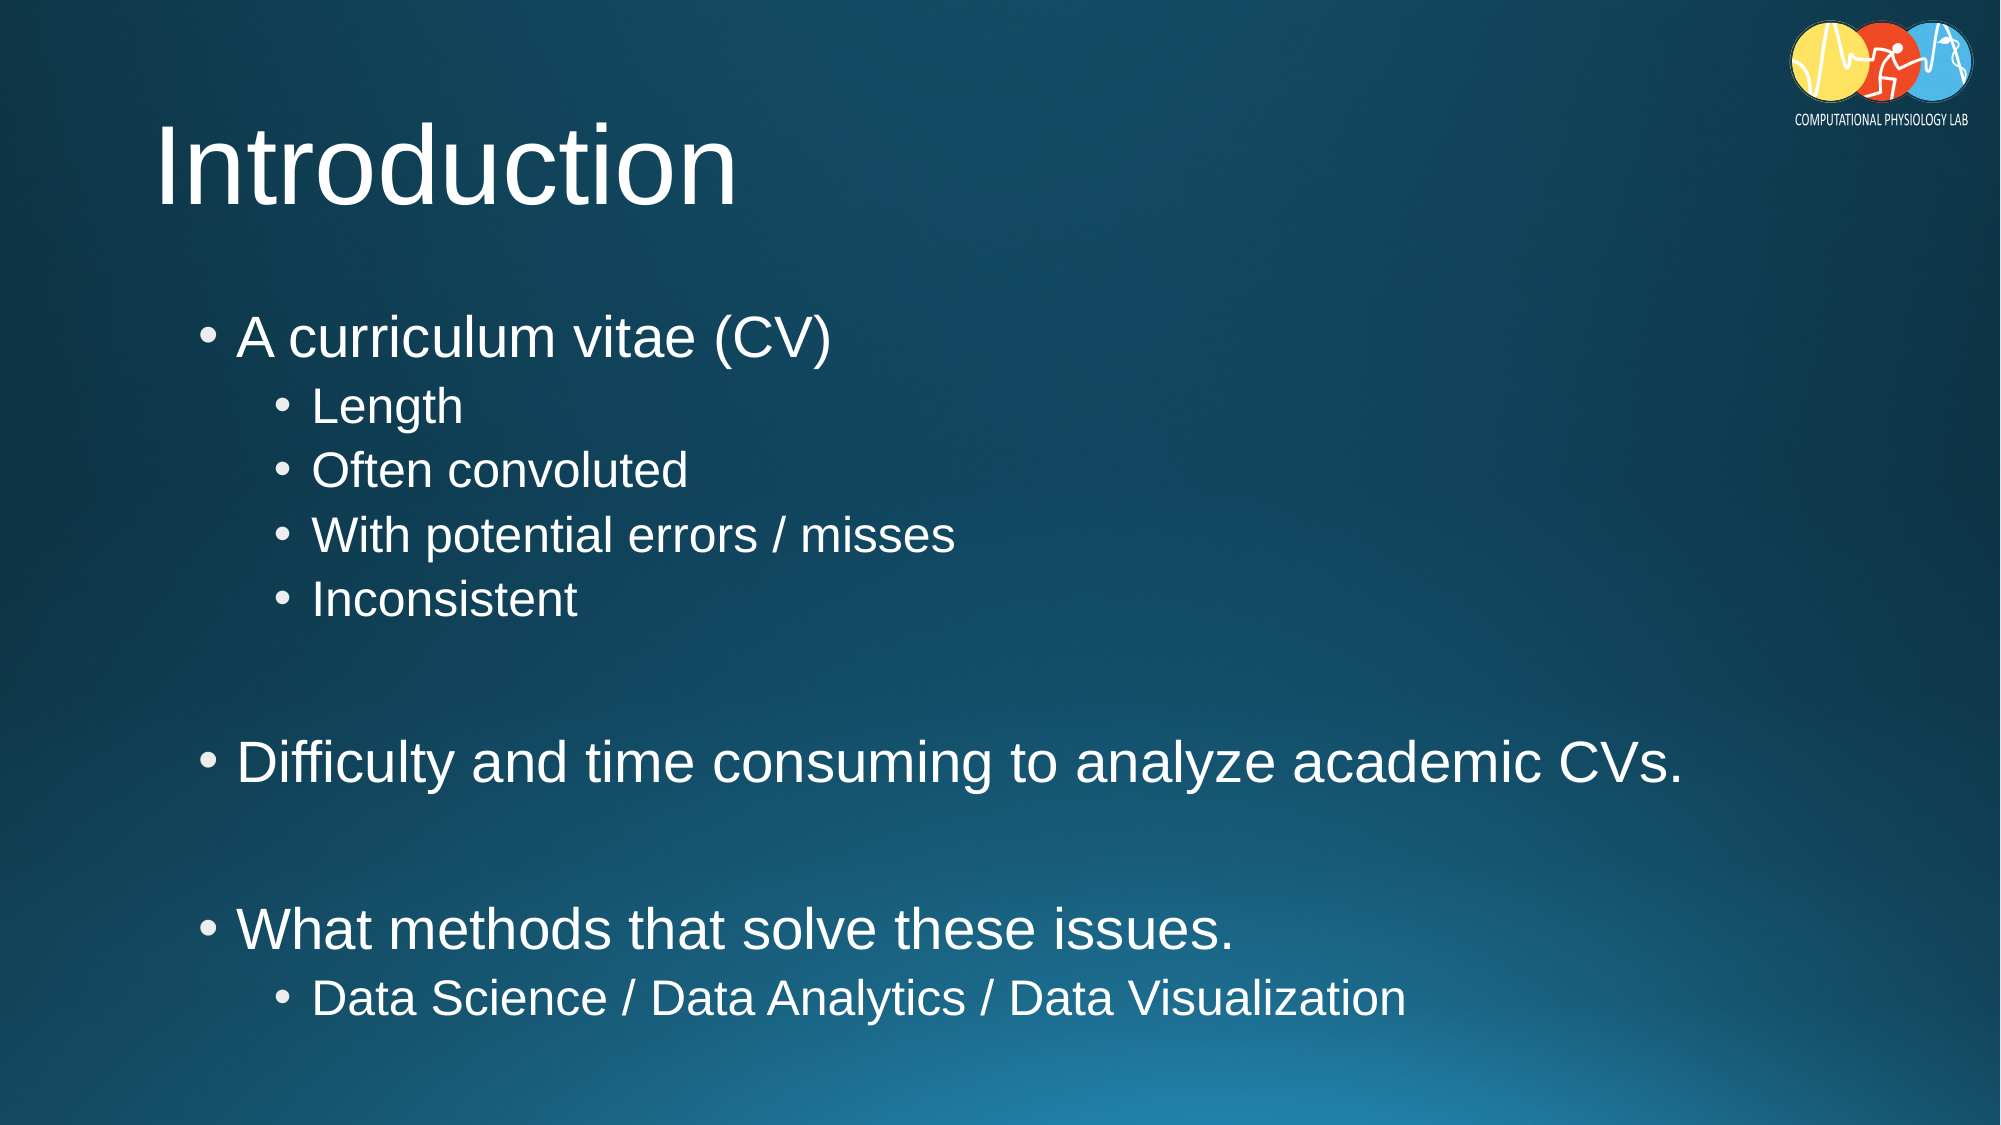

# Introduction
A curriculum vitae (CV)
Length
Often convoluted
With potential errors / misses
Inconsistent

Difficulty and time consuming to analyze academic CVs.

What methods that solve these issues.
Data Science / Data Analytics / Data Visualization